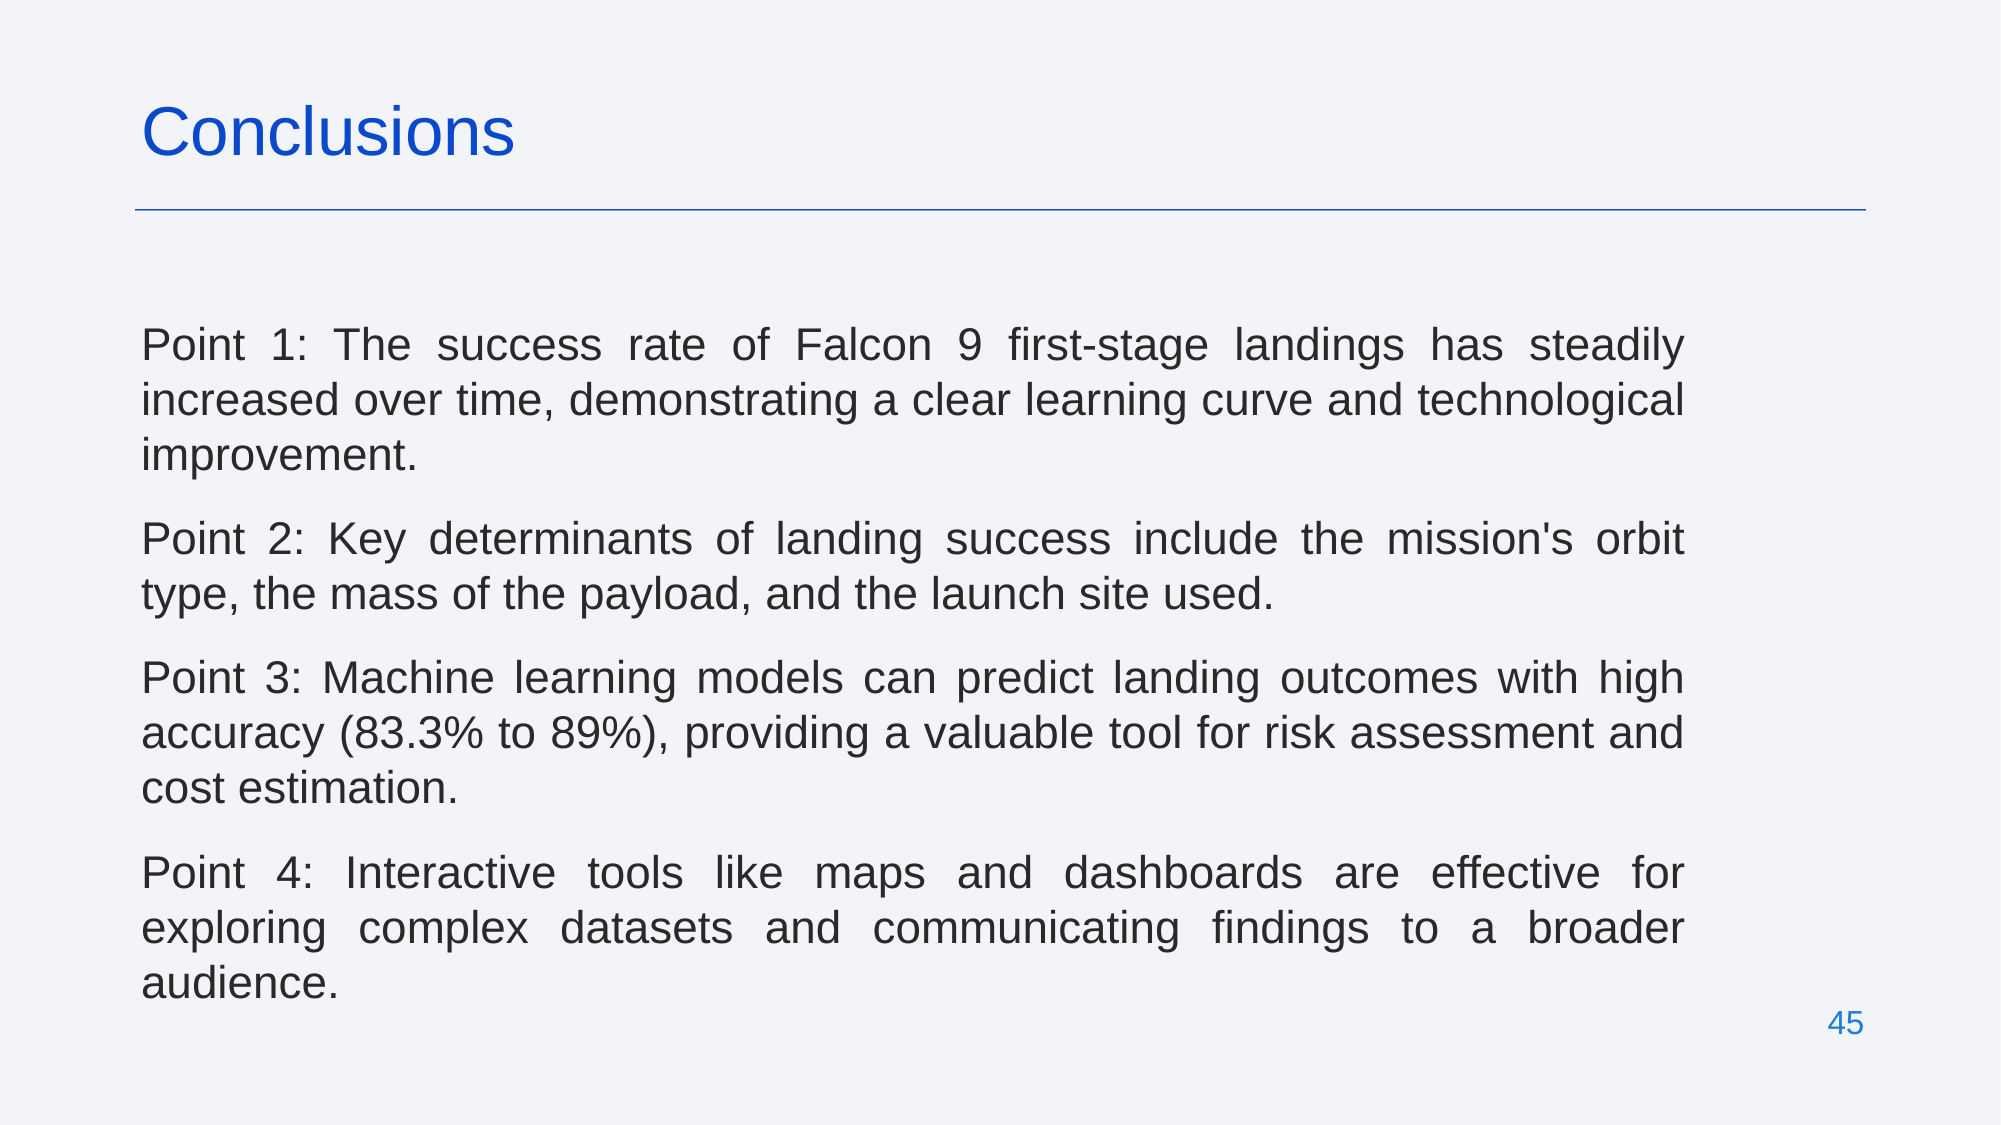

Conclusions
Point 1: The success rate of Falcon 9 first-stage landings has steadily increased over time, demonstrating a clear learning curve and technological improvement.
Point 2: Key determinants of landing success include the mission's orbit type, the mass of the payload, and the launch site used.
Point 3: Machine learning models can predict landing outcomes with high accuracy (83.3% to 89%), providing a valuable tool for risk assessment and cost estimation.
Point 4: Interactive tools like maps and dashboards are effective for exploring complex datasets and communicating findings to a broader audience.
45